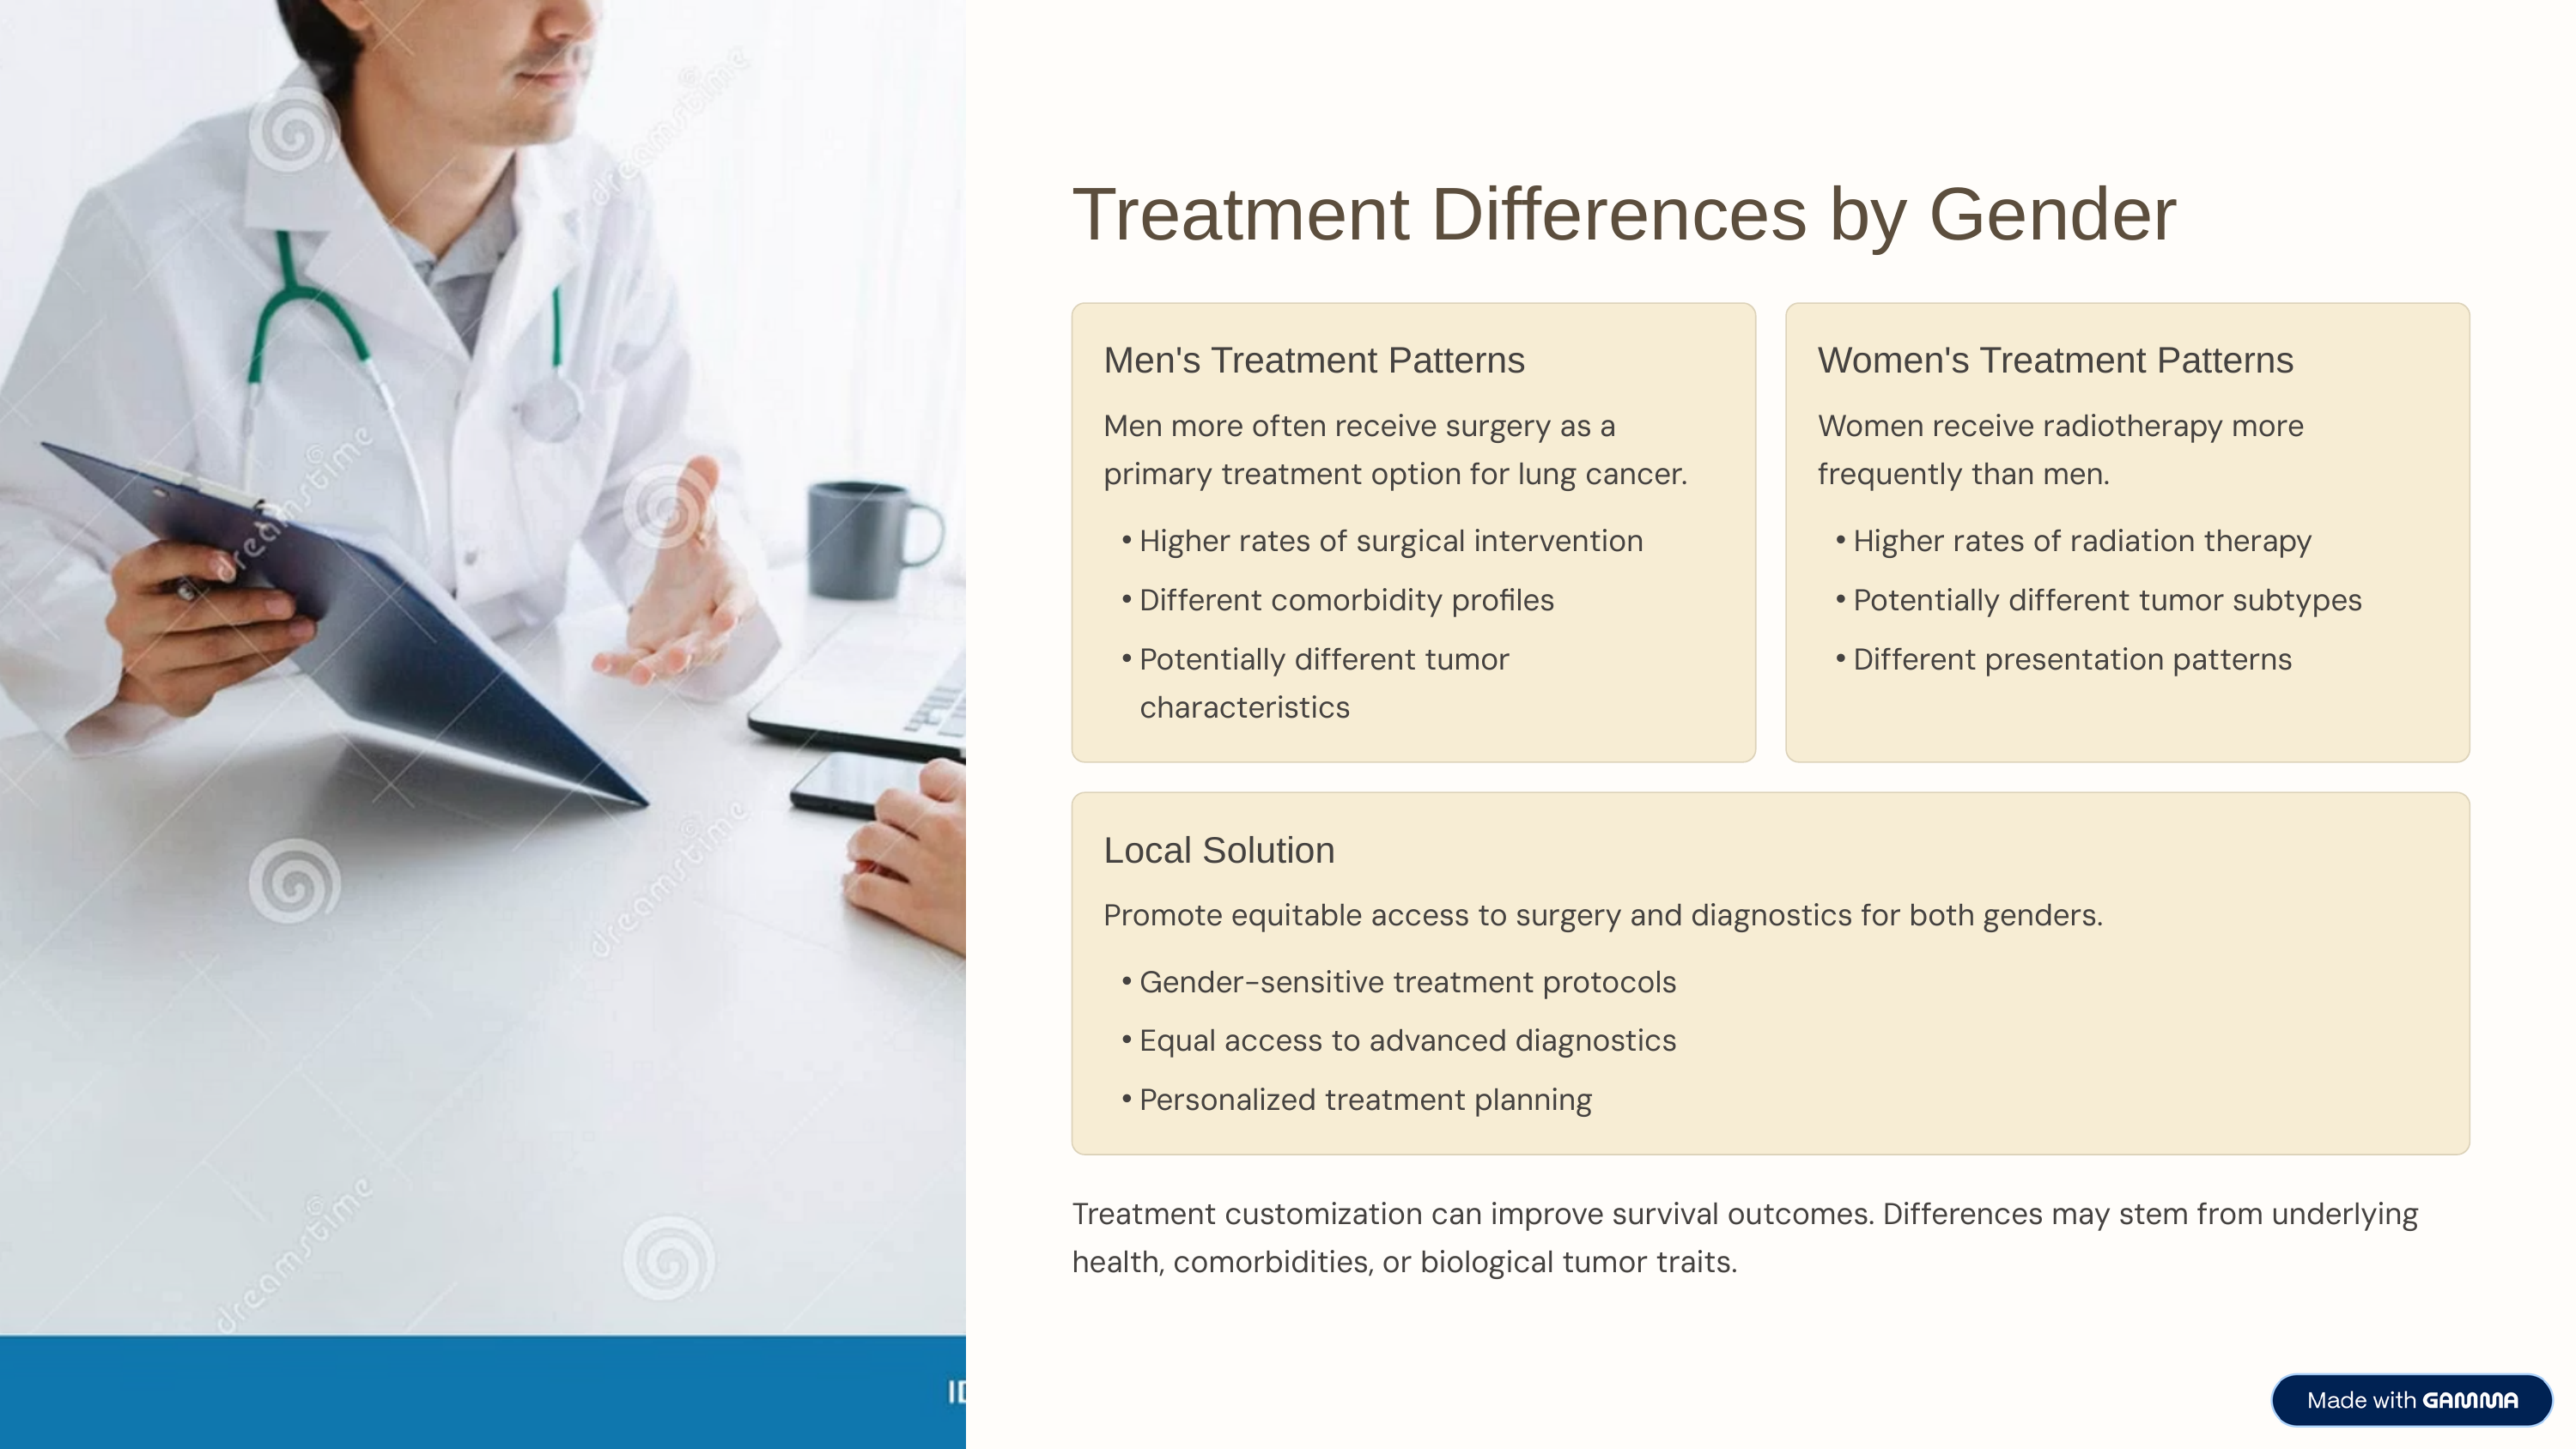

Treatment Differences by Gender

Men's Treatment Patterns

Women's Treatment Patterns

Men more often receive surgery as a primary treatment option for lung cancer.

Women receive radiotherapy more frequently than men.

Higher rates of surgical intervention

Higher rates of radiation therapy

Different comorbidity profiles

Potentially different tumor subtypes

Potentially different tumor characteristics

Different presentation patterns

Local Solution

Promote equitable access to surgery and diagnostics for both genders.

Gender-sensitive treatment protocols

Equal access to advanced diagnostics

Personalized treatment planning

Treatment customization can improve survival outcomes. Differences may stem from underlying health, comorbidities, or biological tumor traits.